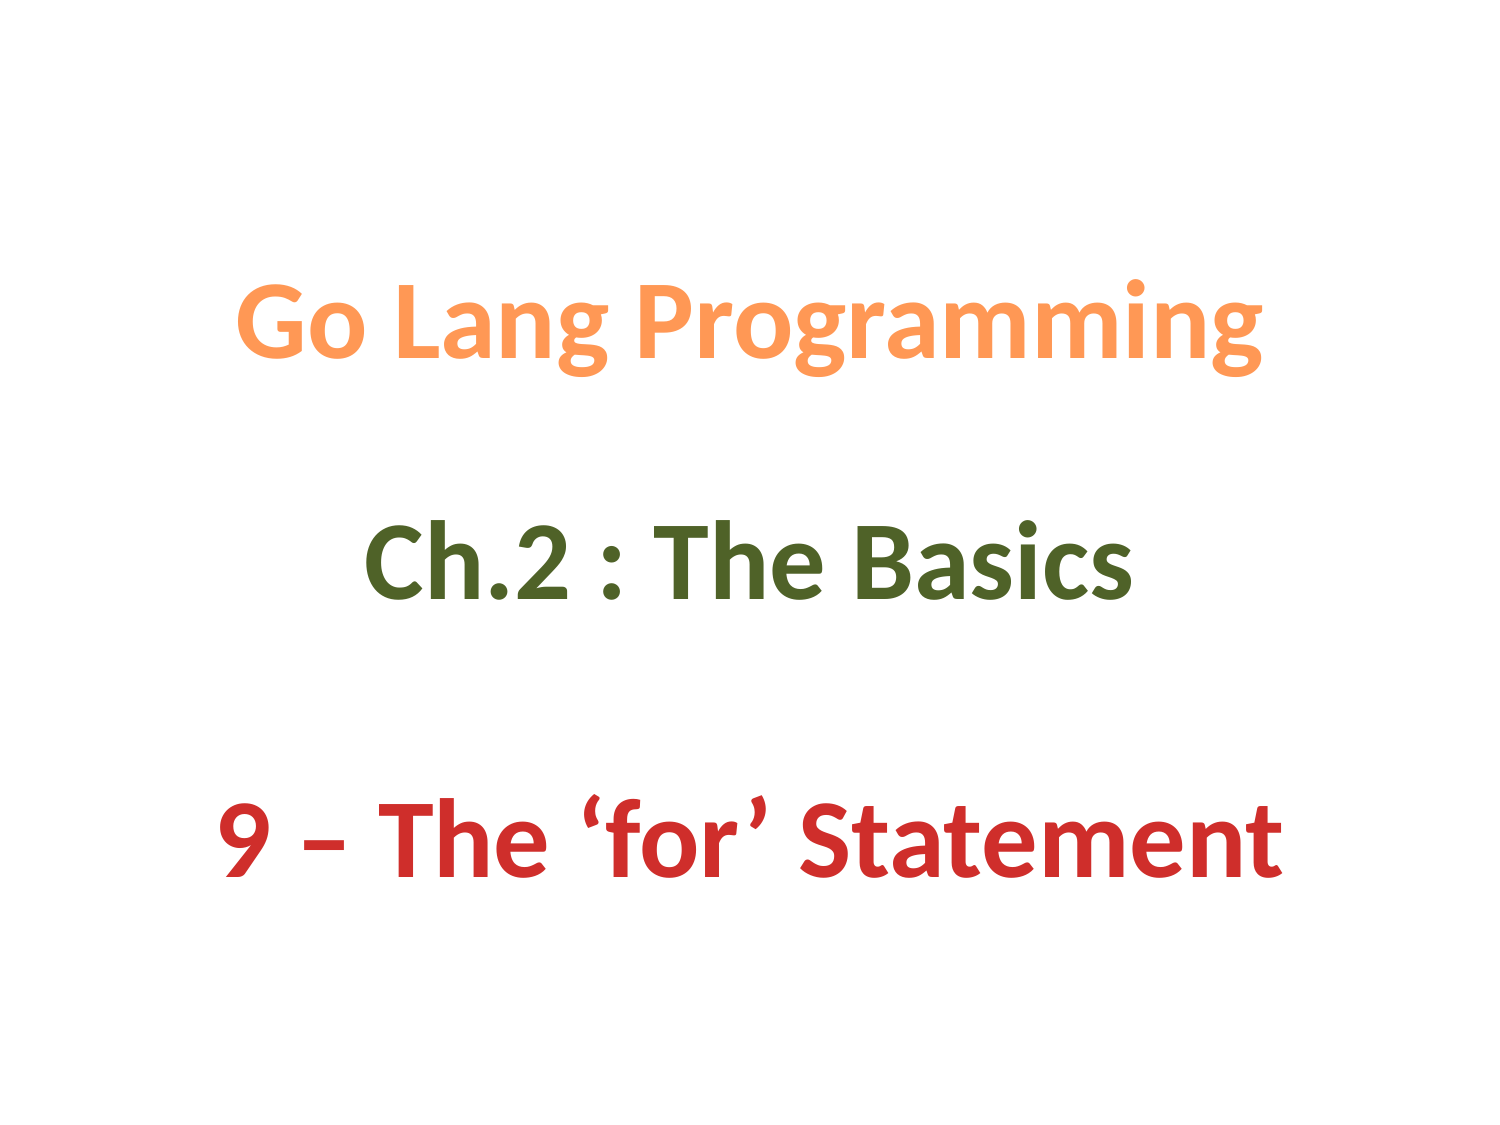

Go Lang Programming
Ch.2 : The Basics
9 – The ‘for’ Statement